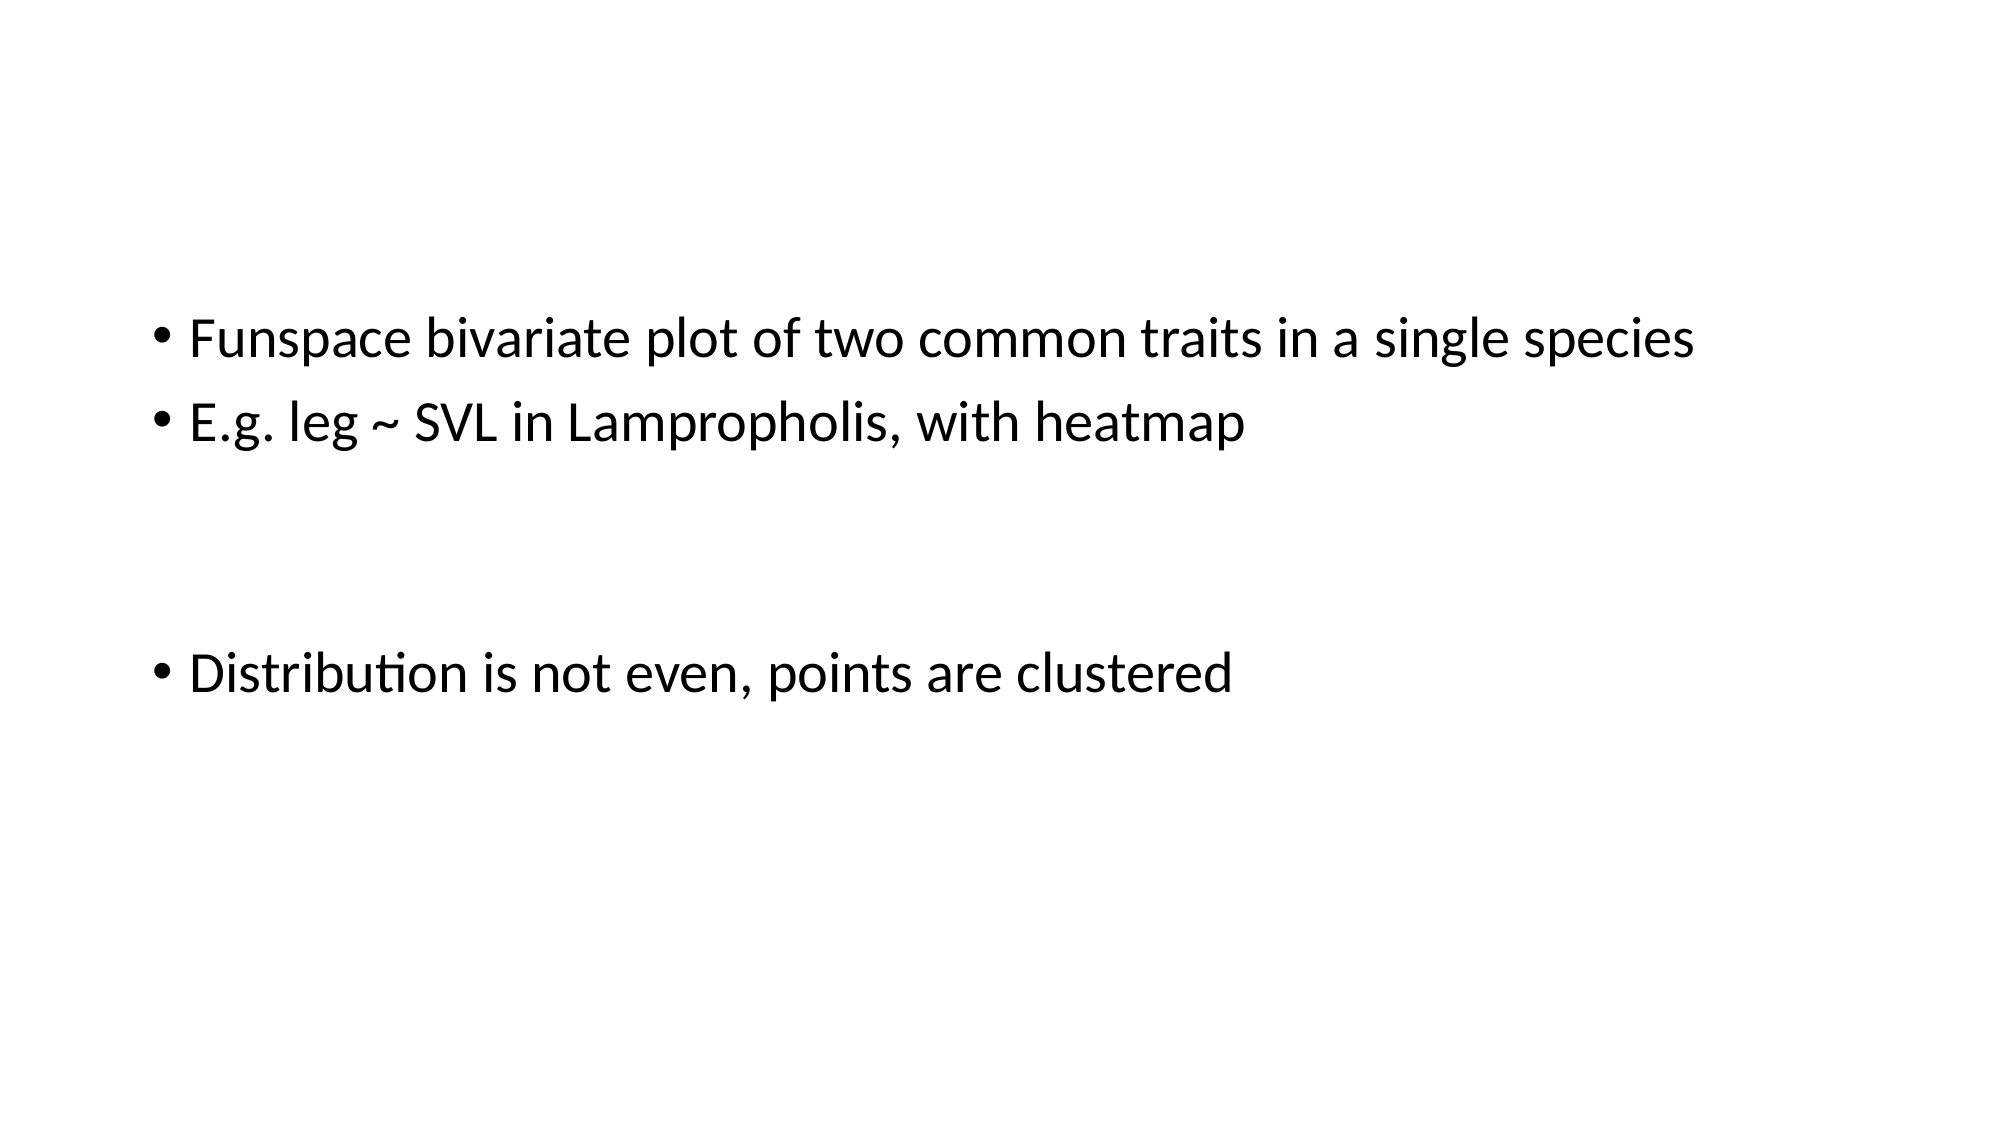

Funspace bivariate plot of two common traits in a single species
E.g. leg ~ SVL in Lampropholis, with heatmap

Distribution is not even, points are clustered